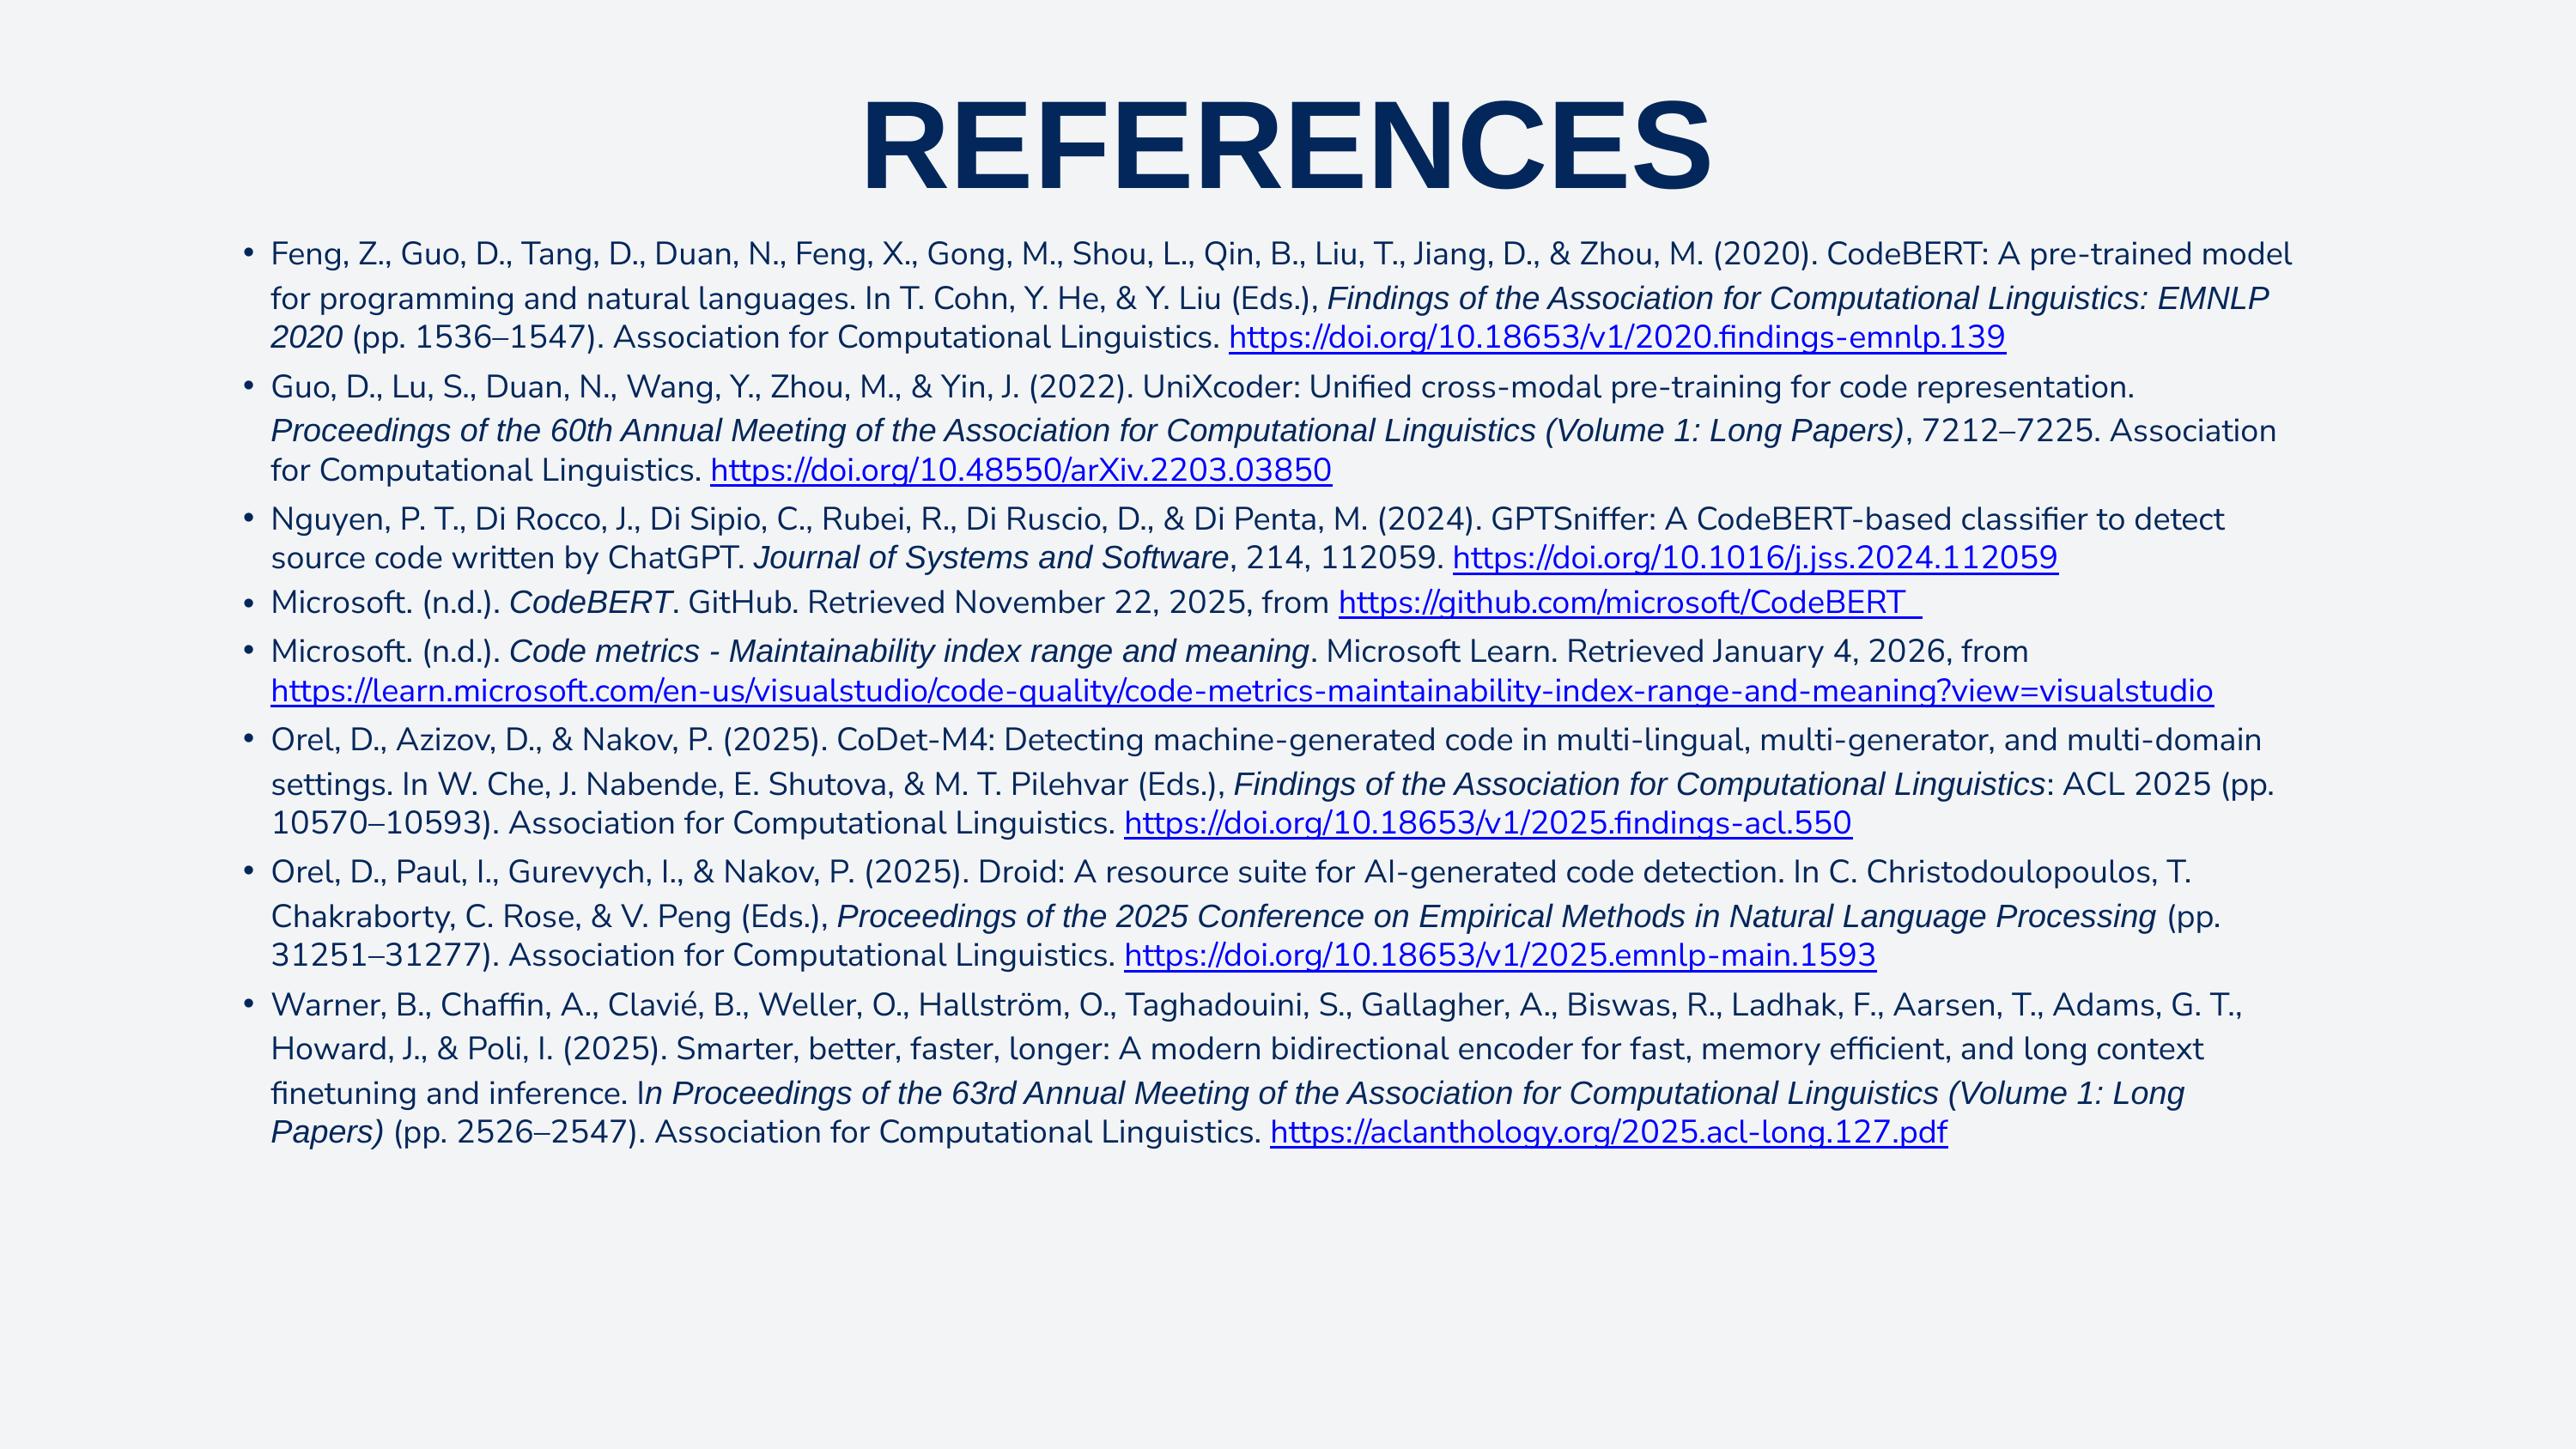

REFERENCES
Feng, Z., Guo, D., Tang, D., Duan, N., Feng, X., Gong, M., Shou, L., Qin, B., Liu, T., Jiang, D., & Zhou, M. (2020). CodeBERT: A pre-trained model for programming and natural languages. In T. Cohn, Y. He, & Y. Liu (Eds.), Findings of the Association for Computational Linguistics: EMNLP 2020 (pp. 1536–1547). Association for Computational Linguistics. https://doi.org/10.18653/v1/2020.findings-emnlp.139
Guo, D., Lu, S., Duan, N., Wang, Y., Zhou, M., & Yin, J. (2022). UniXcoder: Unified cross-modal pre-training for code representation. Proceedings of the 60th Annual Meeting of the Association for Computational Linguistics (Volume 1: Long Papers), 7212–7225. Association for Computational Linguistics. https://doi.org/10.48550/arXiv.2203.03850
Nguyen, P. T., Di Rocco, J., Di Sipio, C., Rubei, R., Di Ruscio, D., & Di Penta, M. (2024). GPTSniffer: A CodeBERT-based classifier to detect source code written by ChatGPT. Journal of Systems and Software, 214, 112059. https://doi.org/10.1016/j.jss.2024.112059
Microsoft. (n.d.). CodeBERT. GitHub. Retrieved November 22, 2025, from https://github.com/microsoft/CodeBERT
Microsoft. (n.d.). Code metrics - Maintainability index range and meaning. Microsoft Learn. Retrieved January 4, 2026, from https://learn.microsoft.com/en-us/visualstudio/code-quality/code-metrics-maintainability-index-range-and-meaning?view=visualstudio
Orel, D., Azizov, D., & Nakov, P. (2025). CoDet-M4: Detecting machine-generated code in multi-lingual, multi-generator, and multi-domain settings. In W. Che, J. Nabende, E. Shutova, & M. T. Pilehvar (Eds.), Findings of the Association for Computational Linguistics: ACL 2025 (pp. 10570–10593). Association for Computational Linguistics. https://doi.org/10.18653/v1/2025.findings-acl.550
Orel, D., Paul, I., Gurevych, I., & Nakov, P. (2025). Droid: A resource suite for AI-generated code detection. In C. Christodoulopoulos, T. Chakraborty, C. Rose, & V. Peng (Eds.), Proceedings of the 2025 Conference on Empirical Methods in Natural Language Processing (pp. 31251–31277). Association for Computational Linguistics. https://doi.org/10.18653/v1/2025.emnlp-main.1593
Warner, B., Chaffin, A., Clavié, B., Weller, O., Hallström, O., Taghadouini, S., Gallagher, A., Biswas, R., Ladhak, F., Aarsen, T., Adams, G. T., Howard, J., & Poli, I. (2025). Smarter, better, faster, longer: A modern bidirectional encoder for fast, memory efficient, and long context finetuning and inference. In Proceedings of the 63rd Annual Meeting of the Association for Computational Linguistics (Volume 1: Long Papers) (pp. 2526–2547). Association for Computational Linguistics. https://aclanthology.org/2025.acl-long.127.pdf